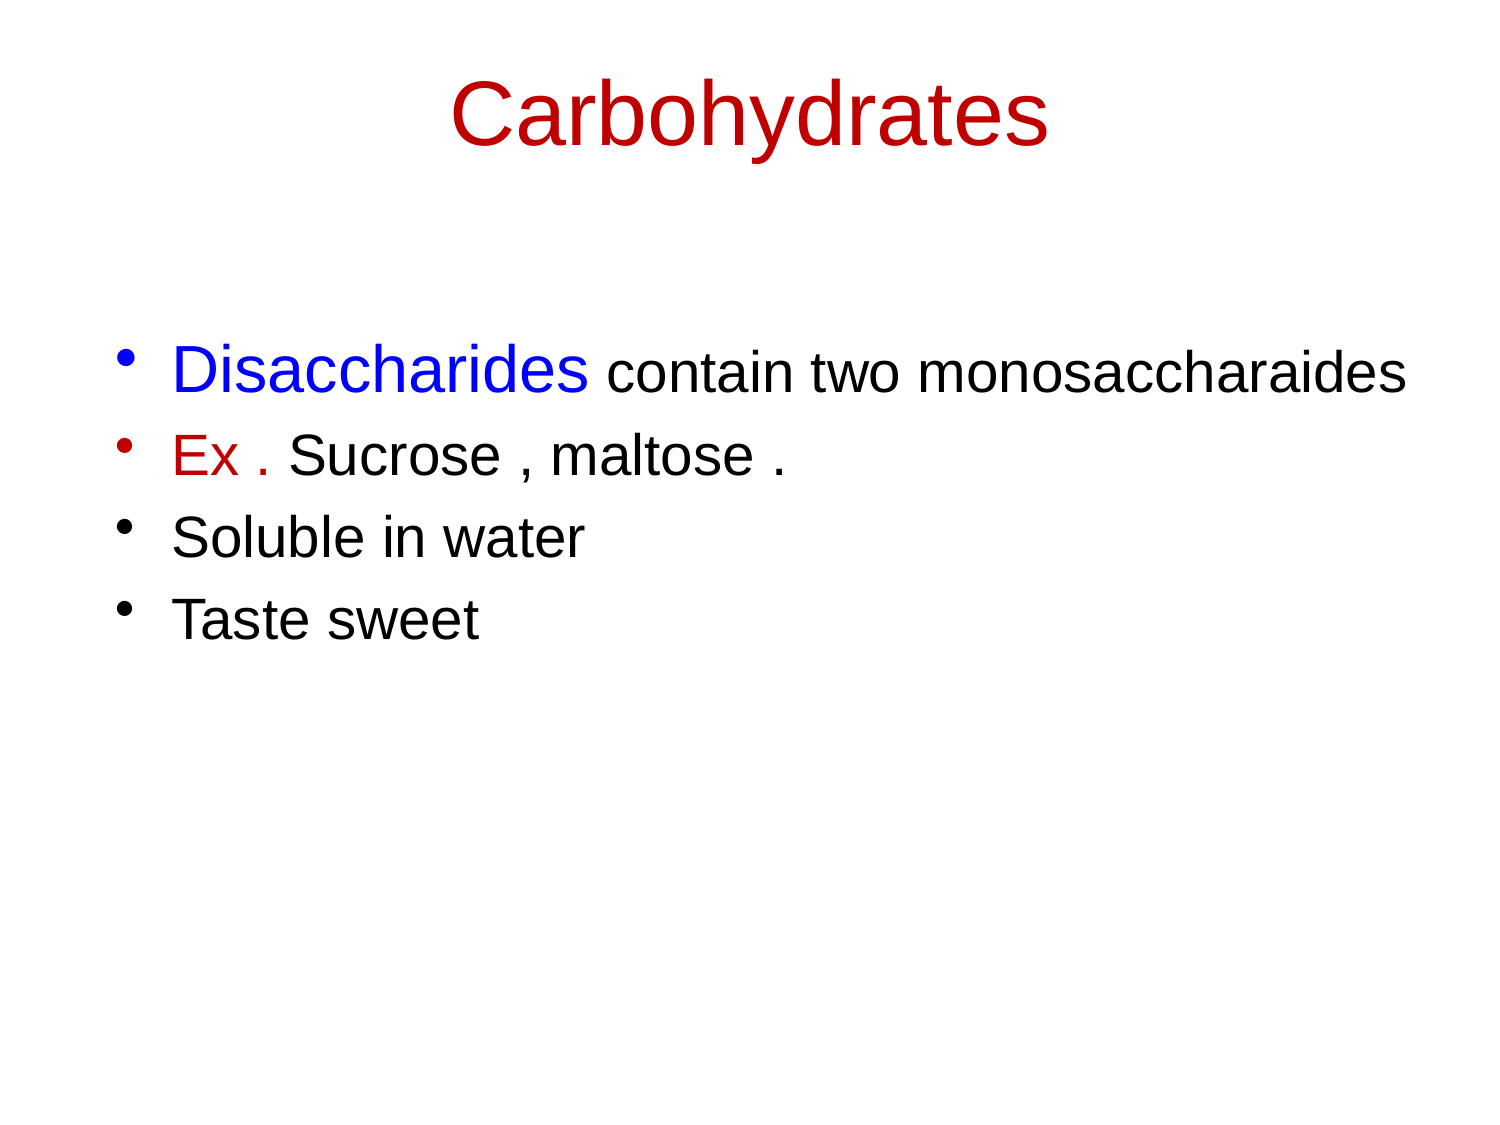

# Carbohydrates

Disaccharides contain two monosaccharaides
Ex . Sucrose , maltose .
Soluble in water
Taste sweet